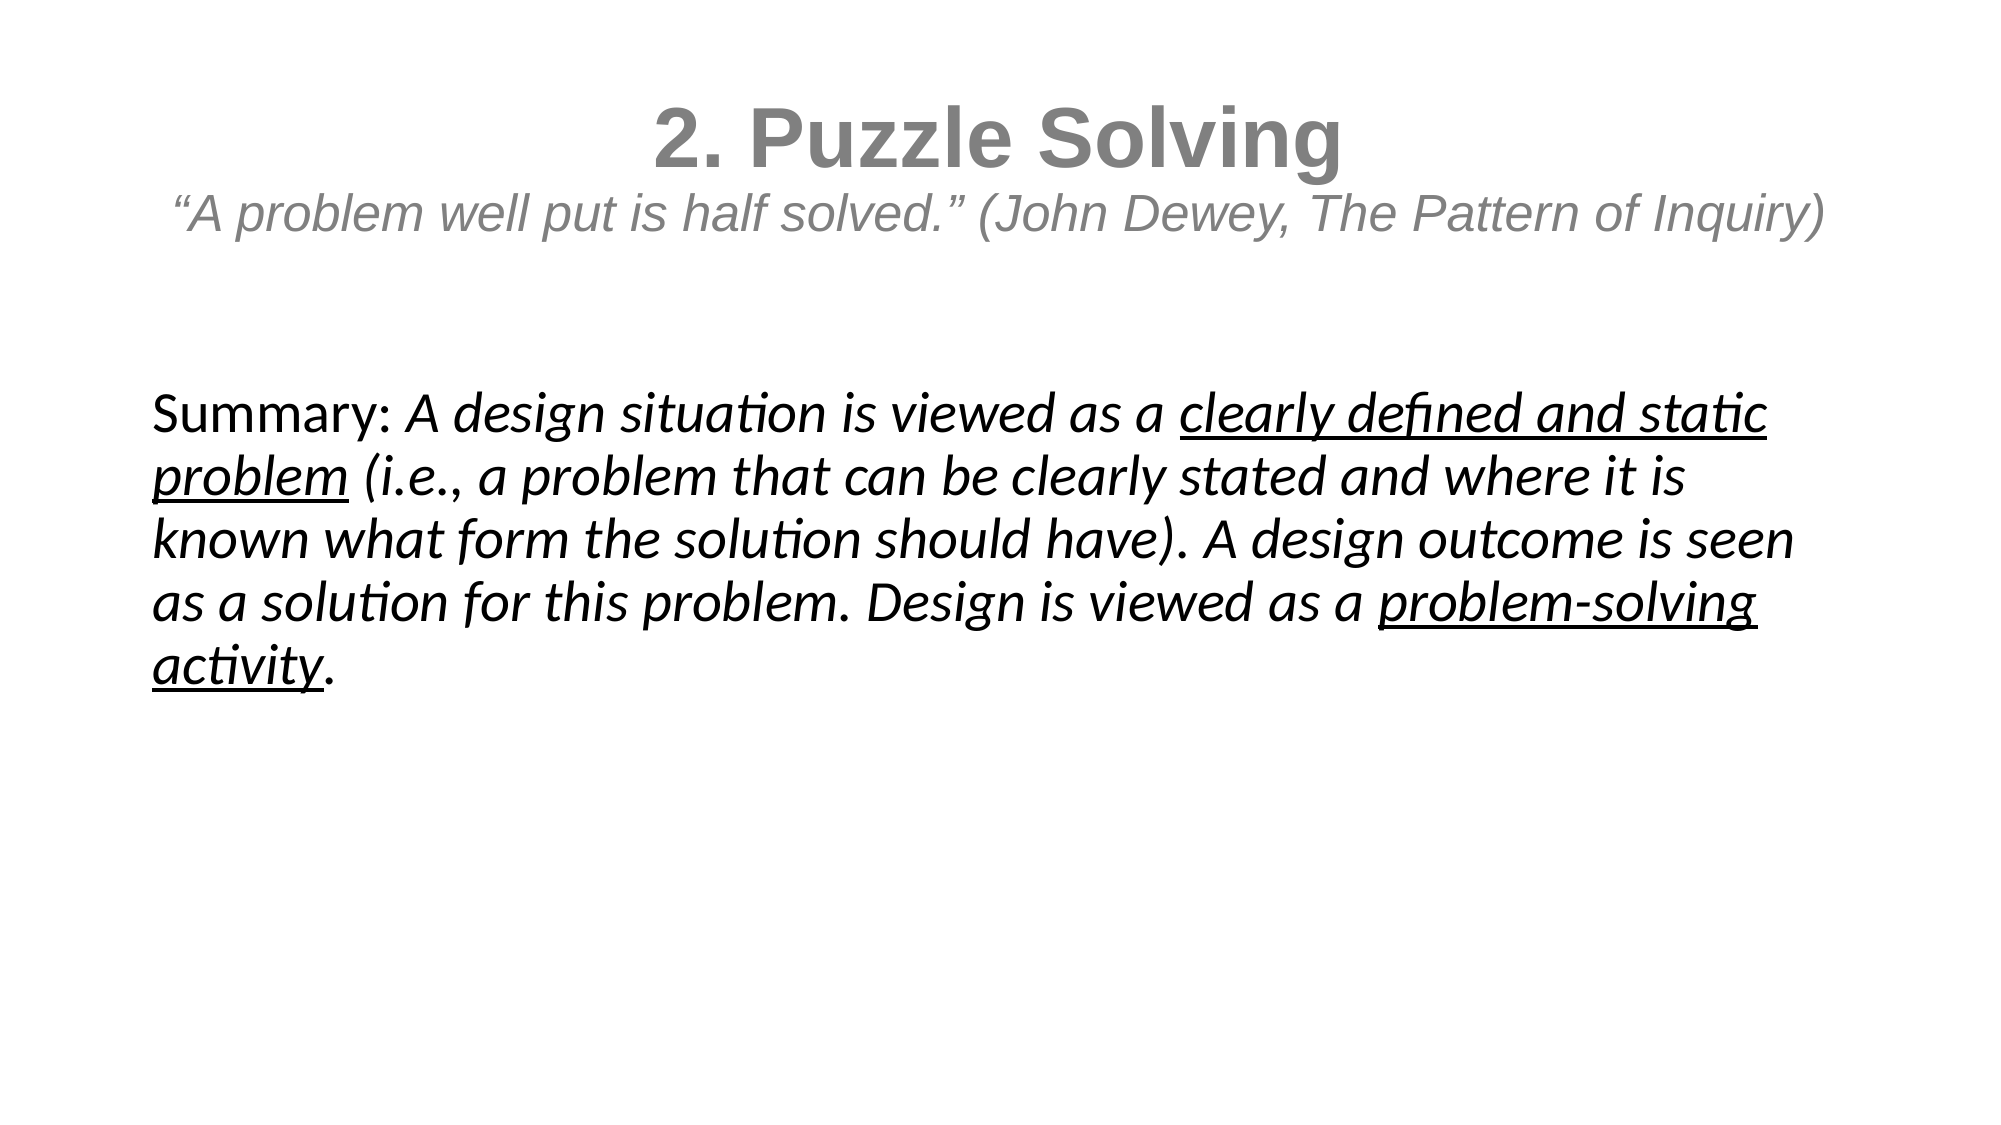

# 2. Puzzle Solving “A problem well put is half solved.” (John Dewey, The Pattern of Inquiry)
Summary: A design situation is viewed as a clearly defined and static problem (i.e., a problem that can be clearly stated and where it is known what form the solution should have). A design outcome is seen as a solution for this problem. Design is viewed as a problem-solving activity.